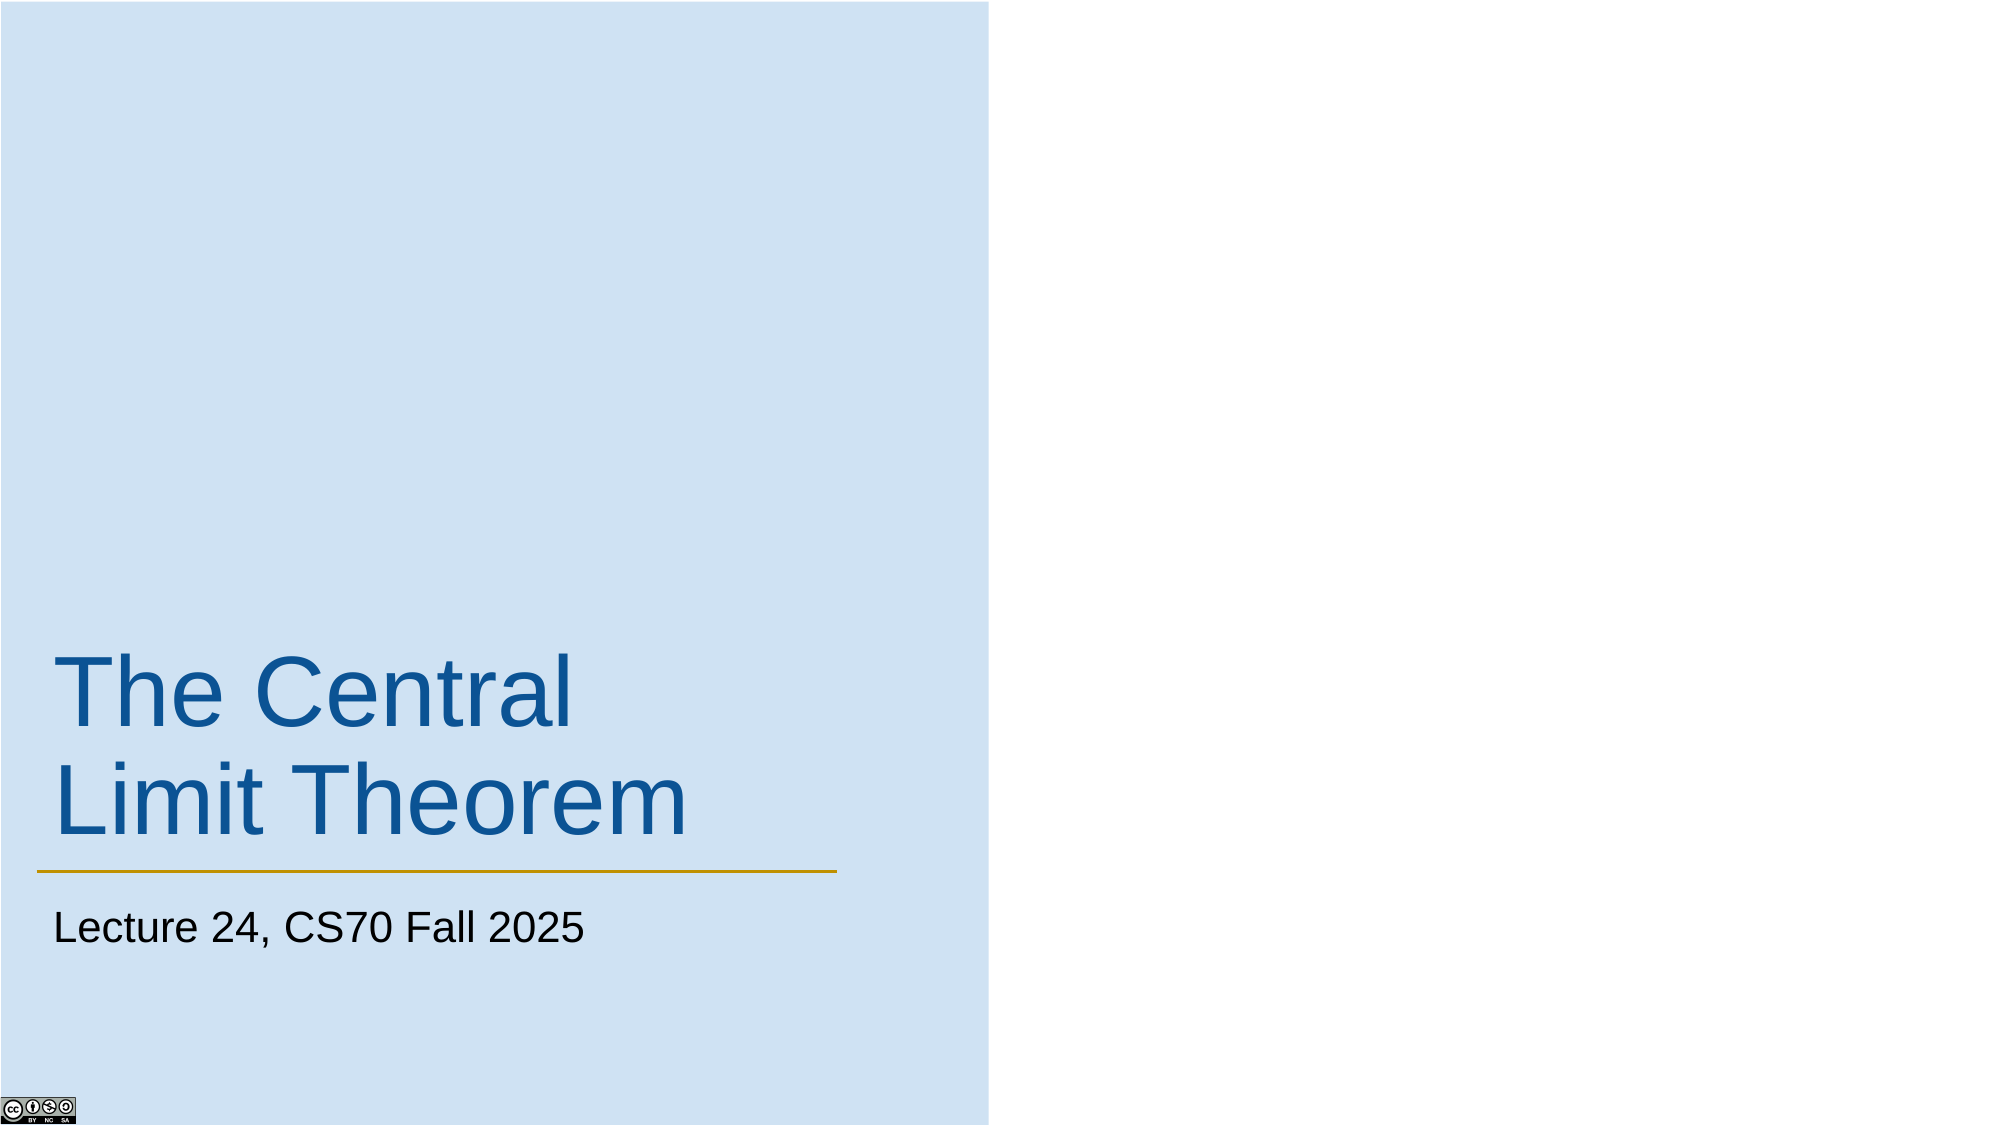

# The Central Limit Theorem
Lecture 24, CS70 Fall 2025